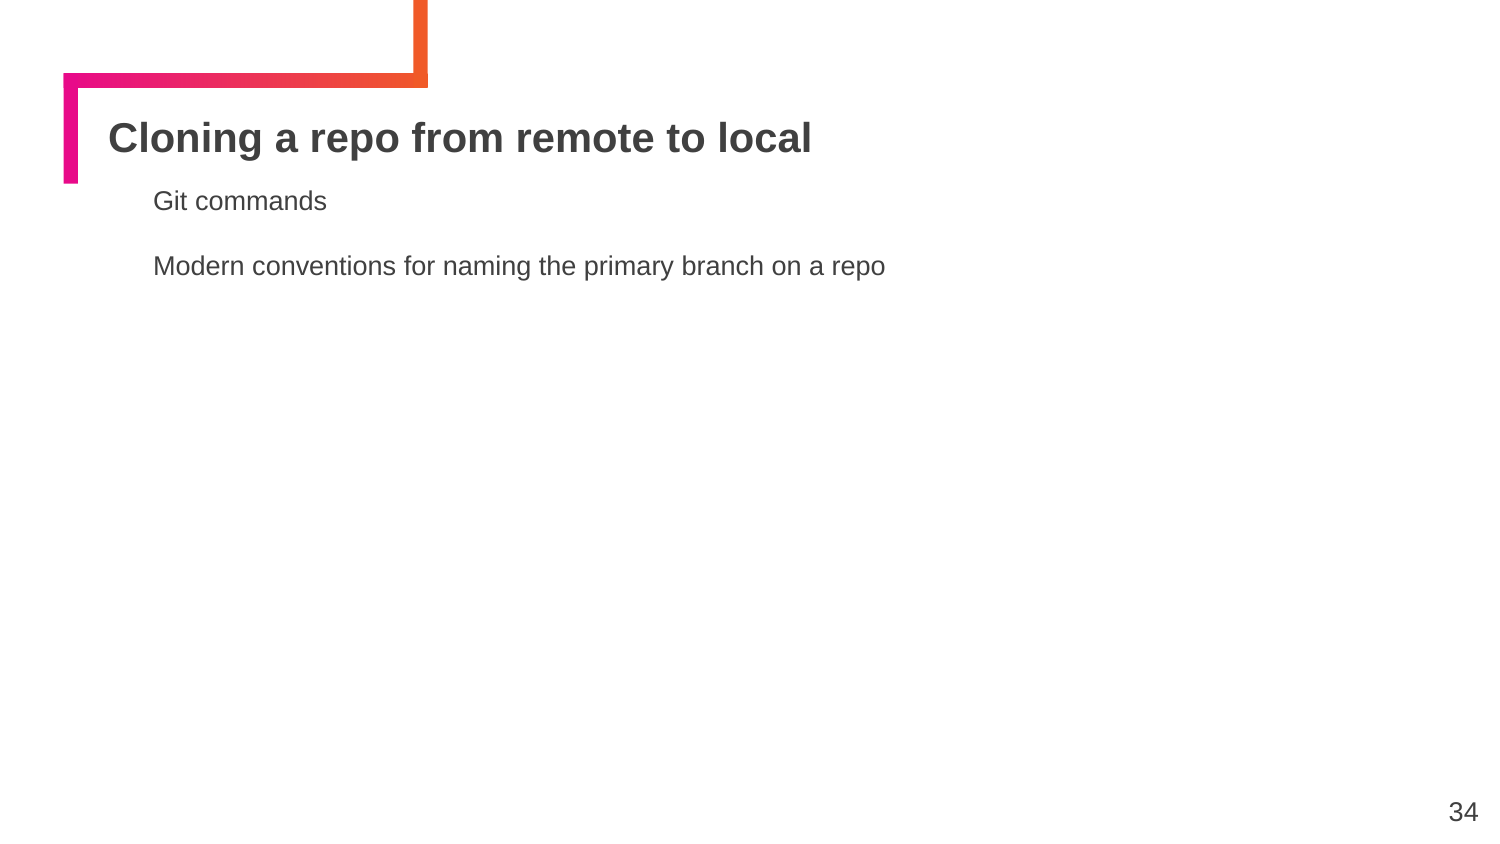

# Cloning a repo from remote to local
Git commands

Modern conventions for naming the primary branch on a repo
34